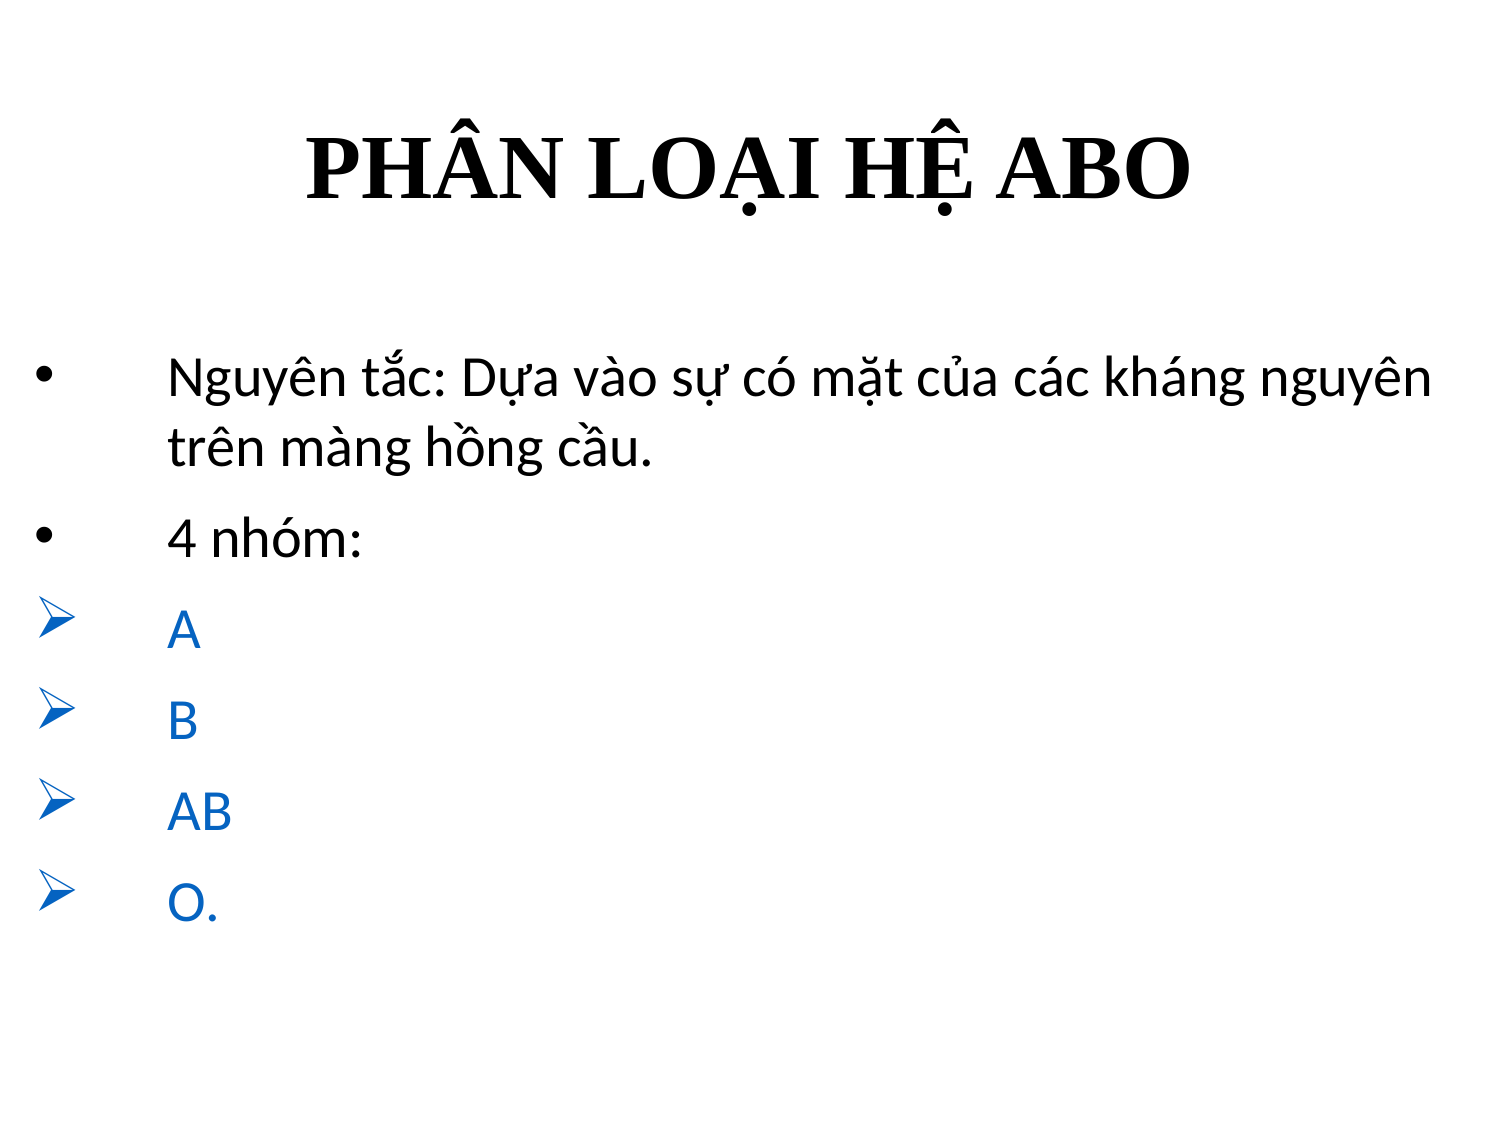

# PHÂN LOẠI HỆ ABO
Nguyên tắc: Dựa vào sự có mặt của các kháng nguyên trên màng hồng cầu.
4 nhóm:
A
B
AB
O.